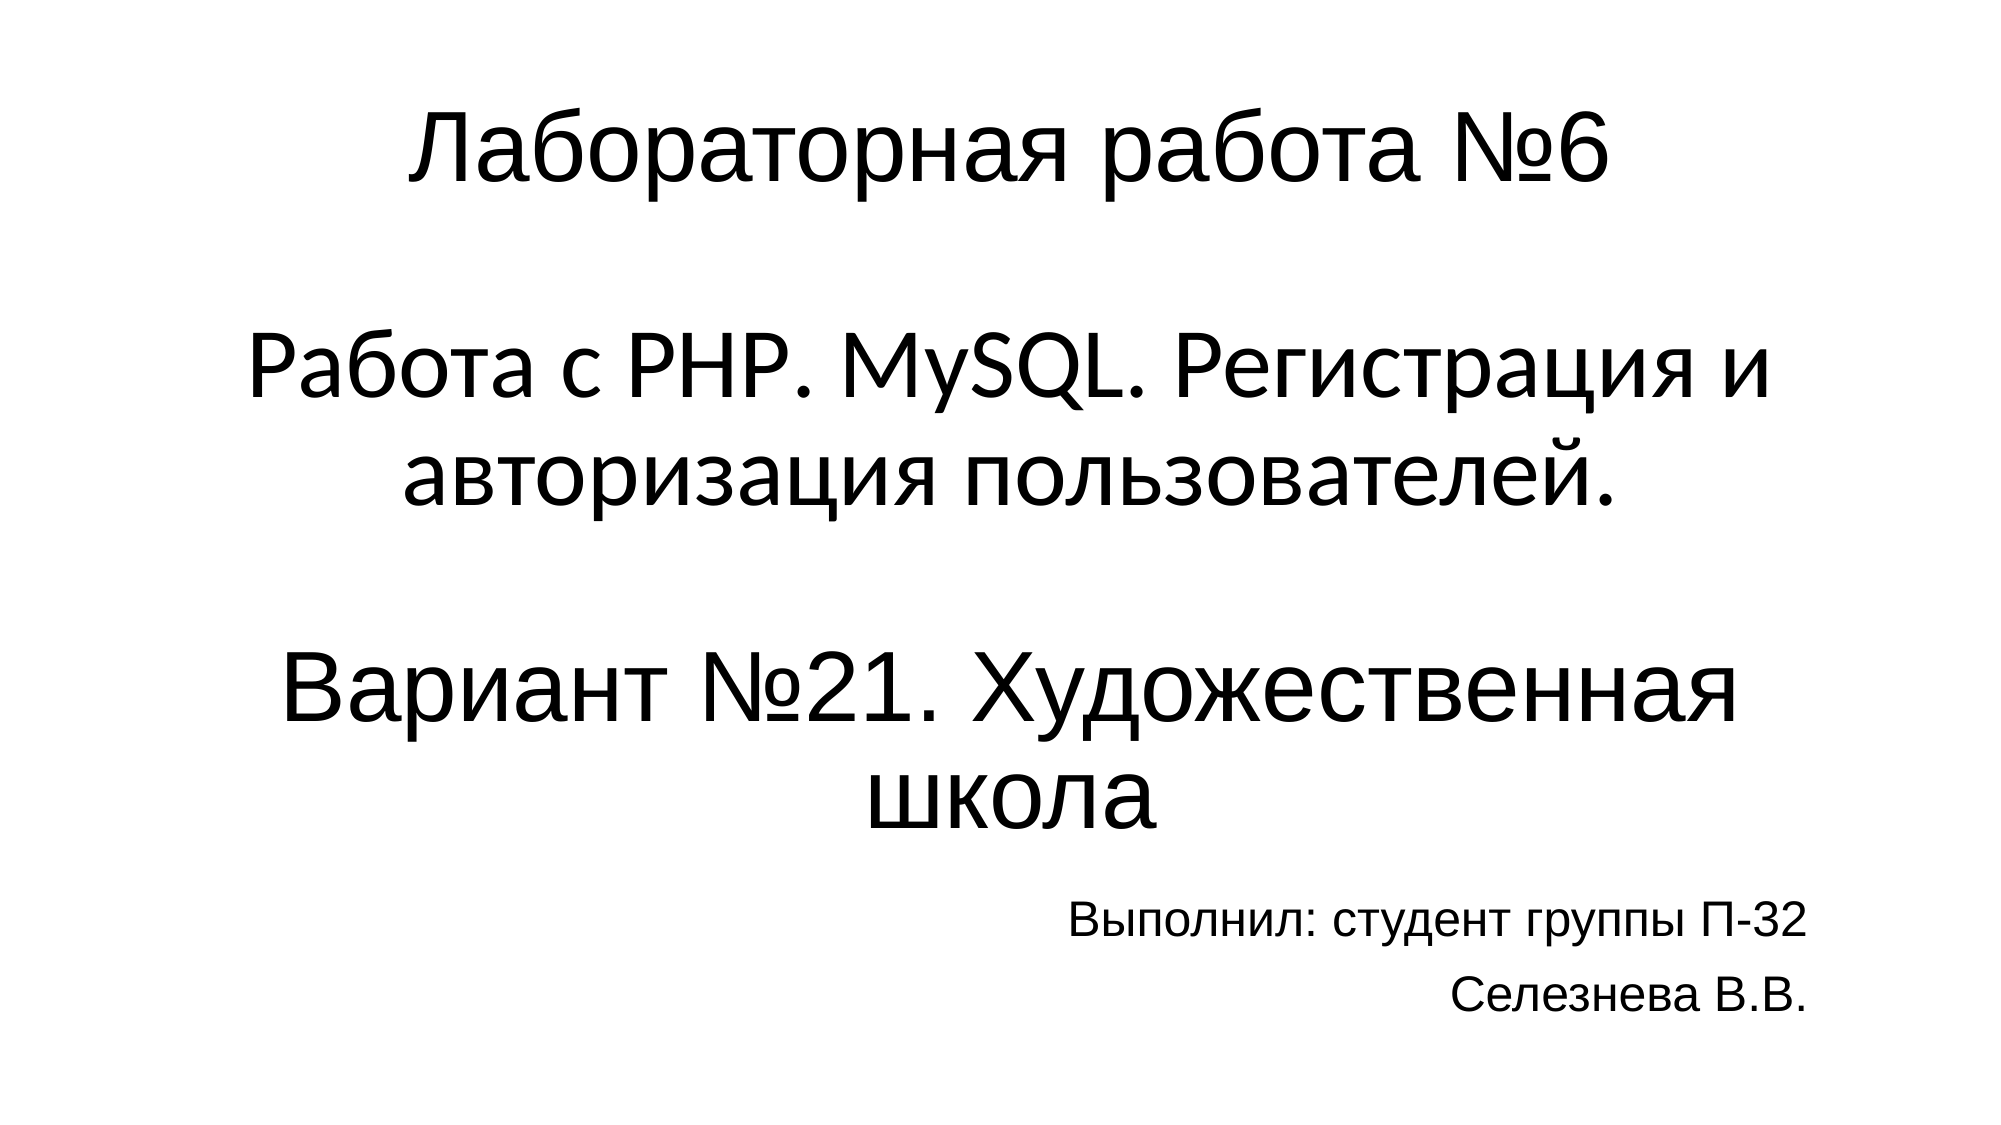

# Лабораторная работа №6 Работа с PHP. MySQL. Регистрация и авторизация пользователей. Вариант №21. Художественная школа
Выполнил: студент группы П-32
Селезнева В.В.